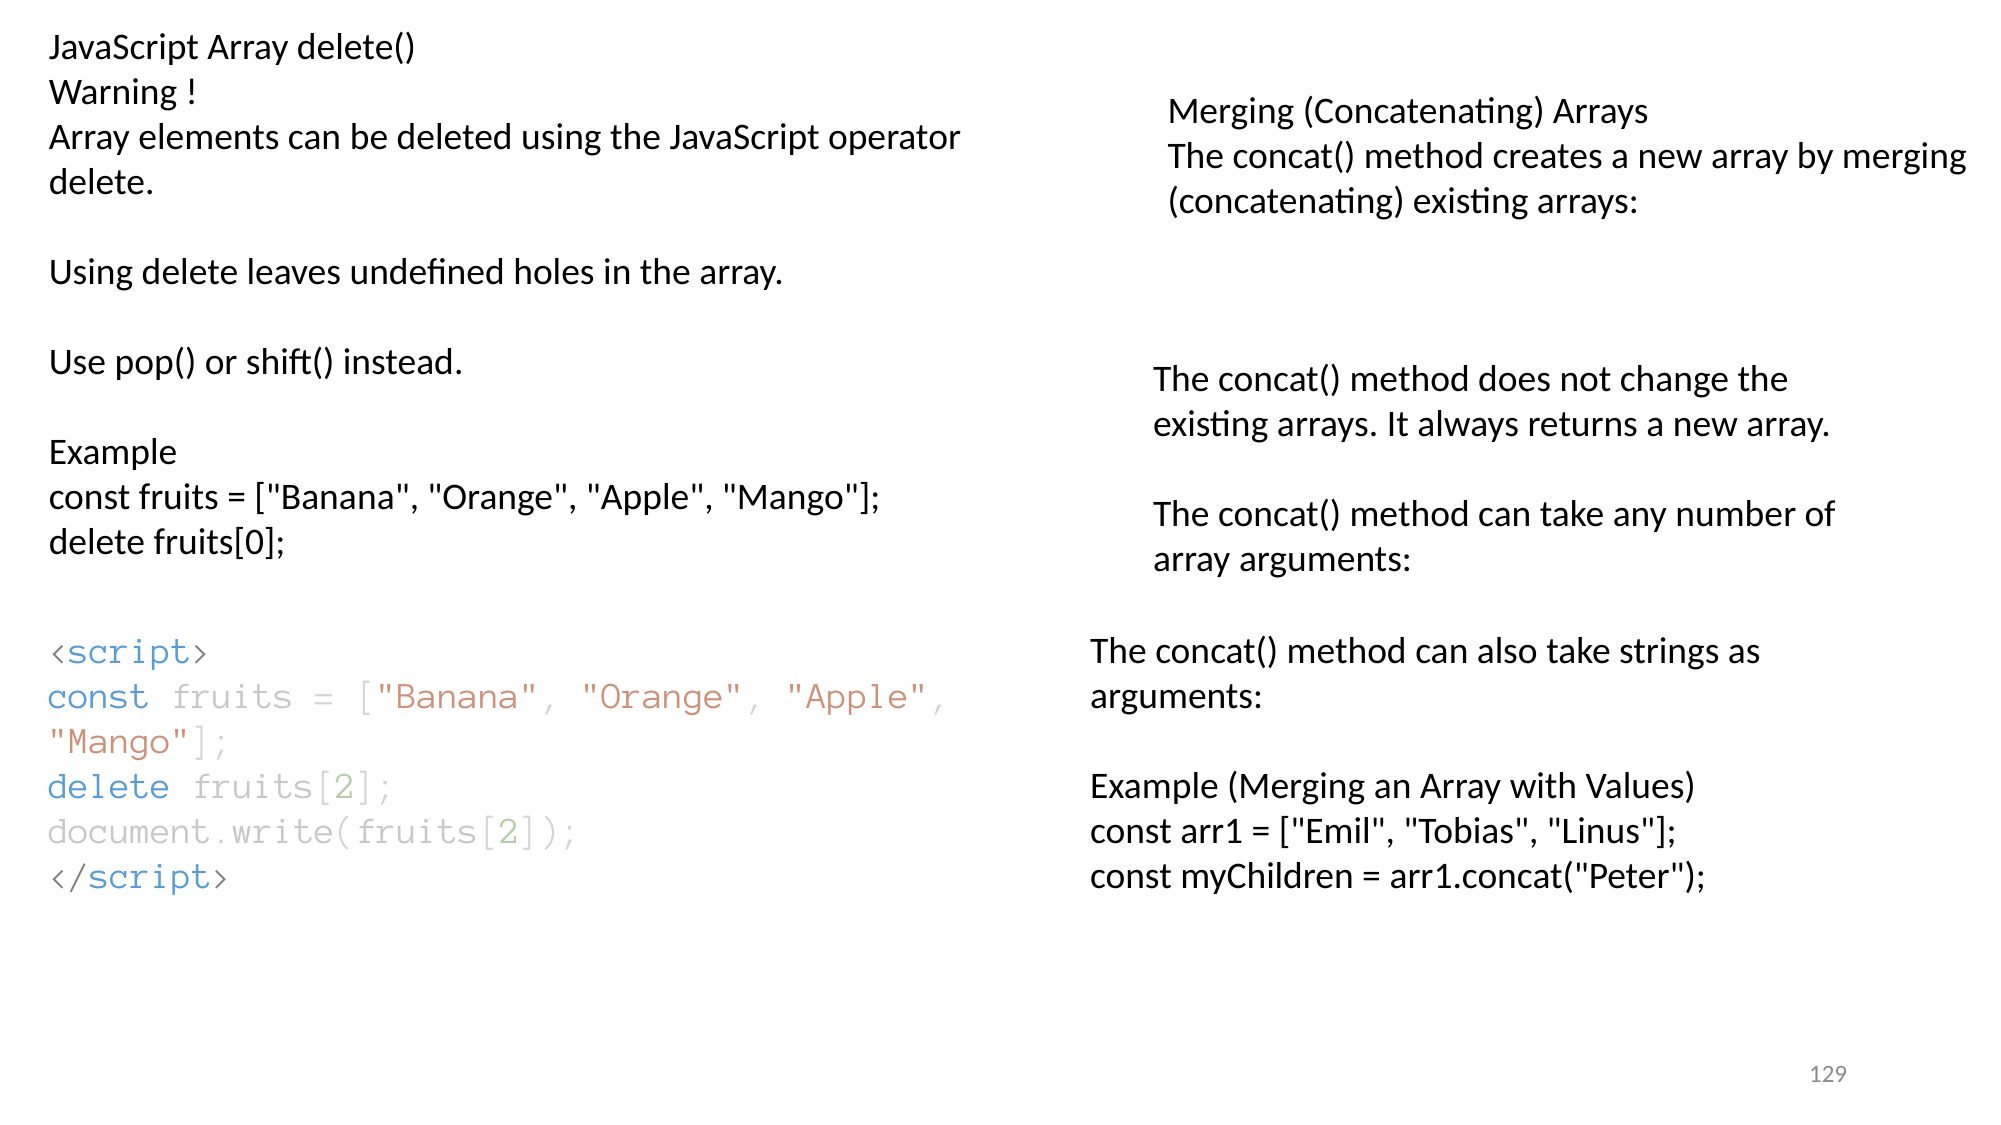

JavaScript Array delete()
Warning !
Array elements can be deleted using the JavaScript operator delete.

Using delete leaves undefined holes in the array.

Use pop() or shift() instead.

Example
const fruits = ["Banana", "Orange", "Apple", "Mango"];
delete fruits[0];
Merging (Concatenating) Arrays
The concat() method creates a new array by merging (concatenating) existing arrays:
The concat() method does not change the existing arrays. It always returns a new array.

The concat() method can take any number of array arguments:
The concat() method can also take strings as arguments:

Example (Merging an Array with Values)
const arr1 = ["Emil", "Tobias", "Linus"];
const myChildren = arr1.concat("Peter");
<script>
const fruits = ["Banana", "Orange", "Apple", "Mango"];
delete fruits[2];
document.write(fruits[2]);
</script>
129